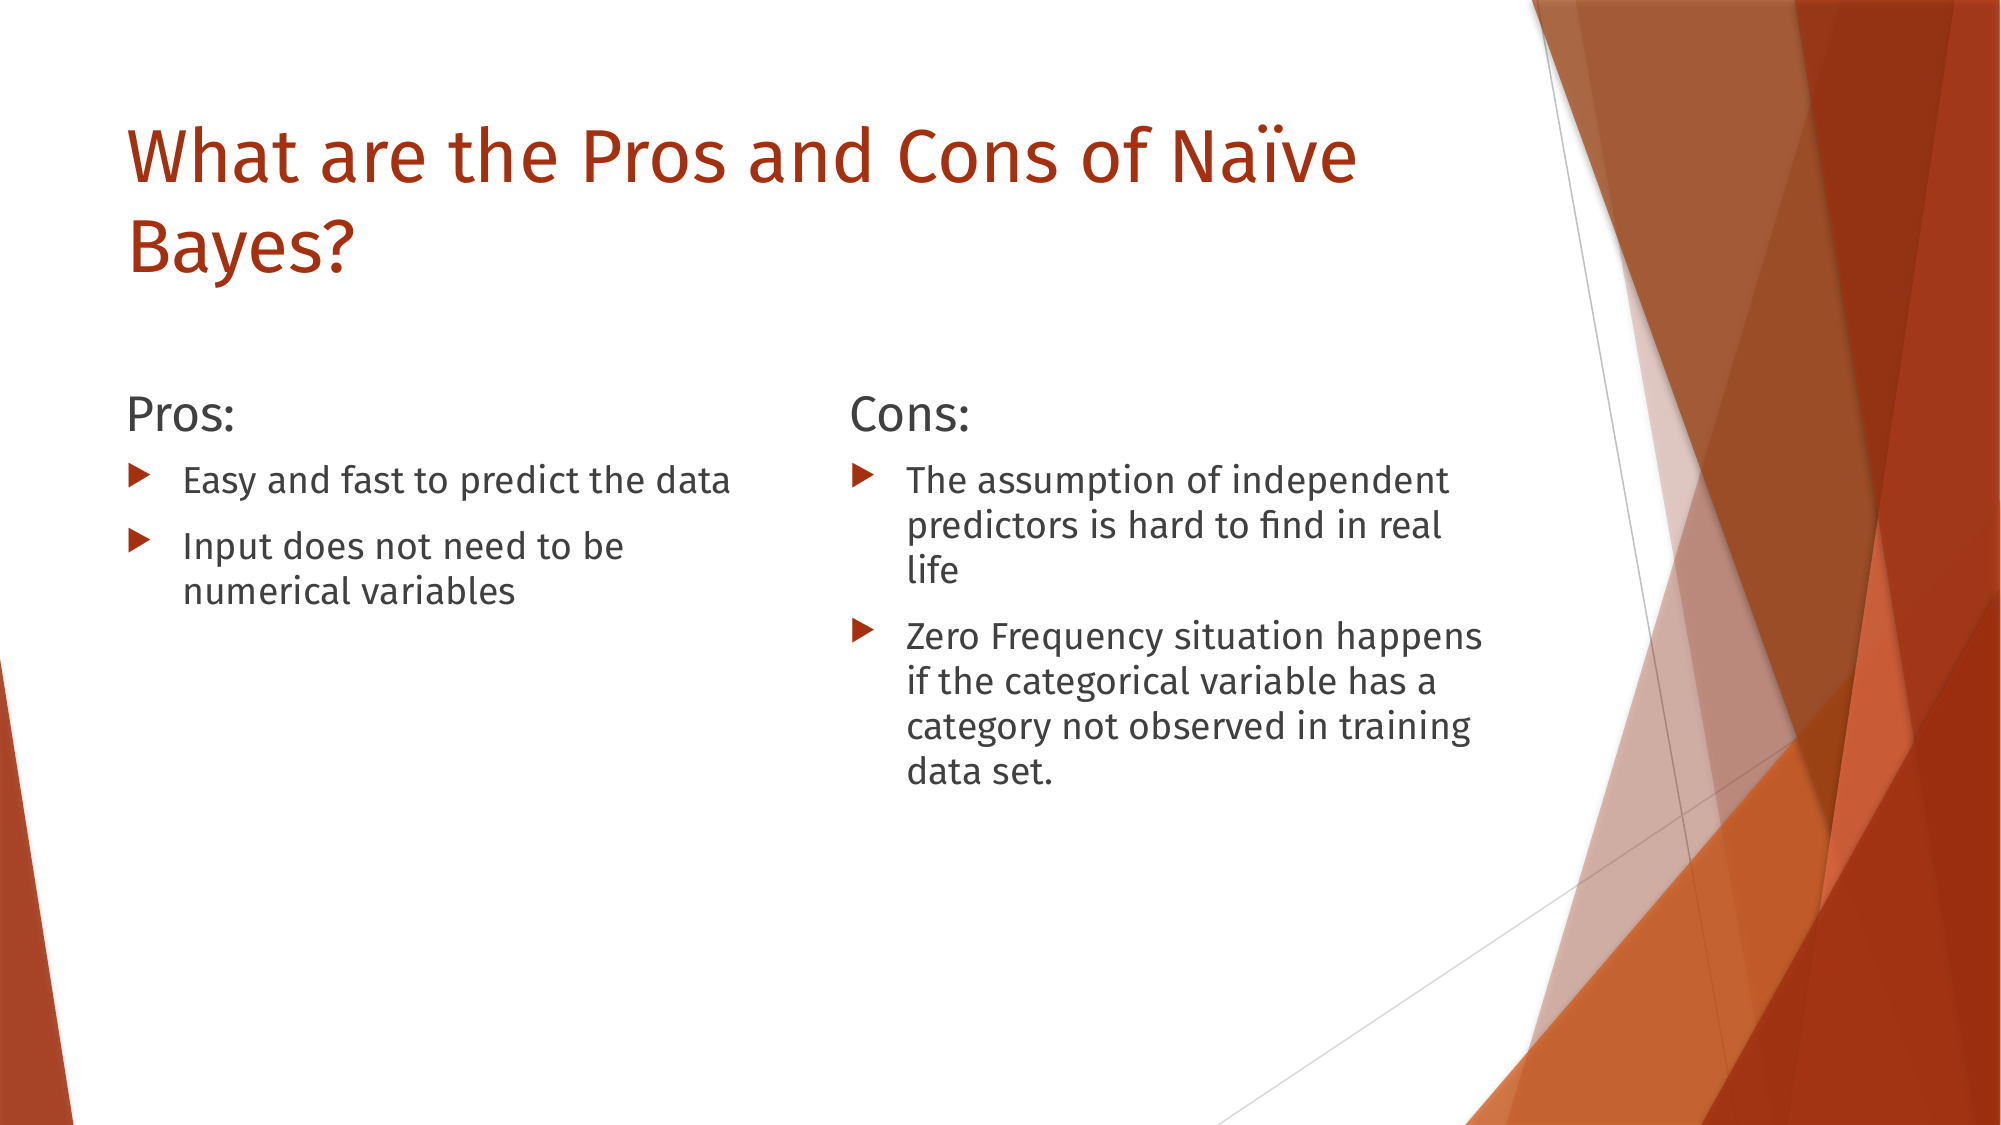

# What are the Pros and Cons of Naïve Bayes?
Pros:
Cons:
Easy and fast to predict the data
Input does not need to be numerical variables

The assumption of independent predictors is hard to find in real life
Zero Frequency situation happens if the categorical variable has a category not observed in training data set.